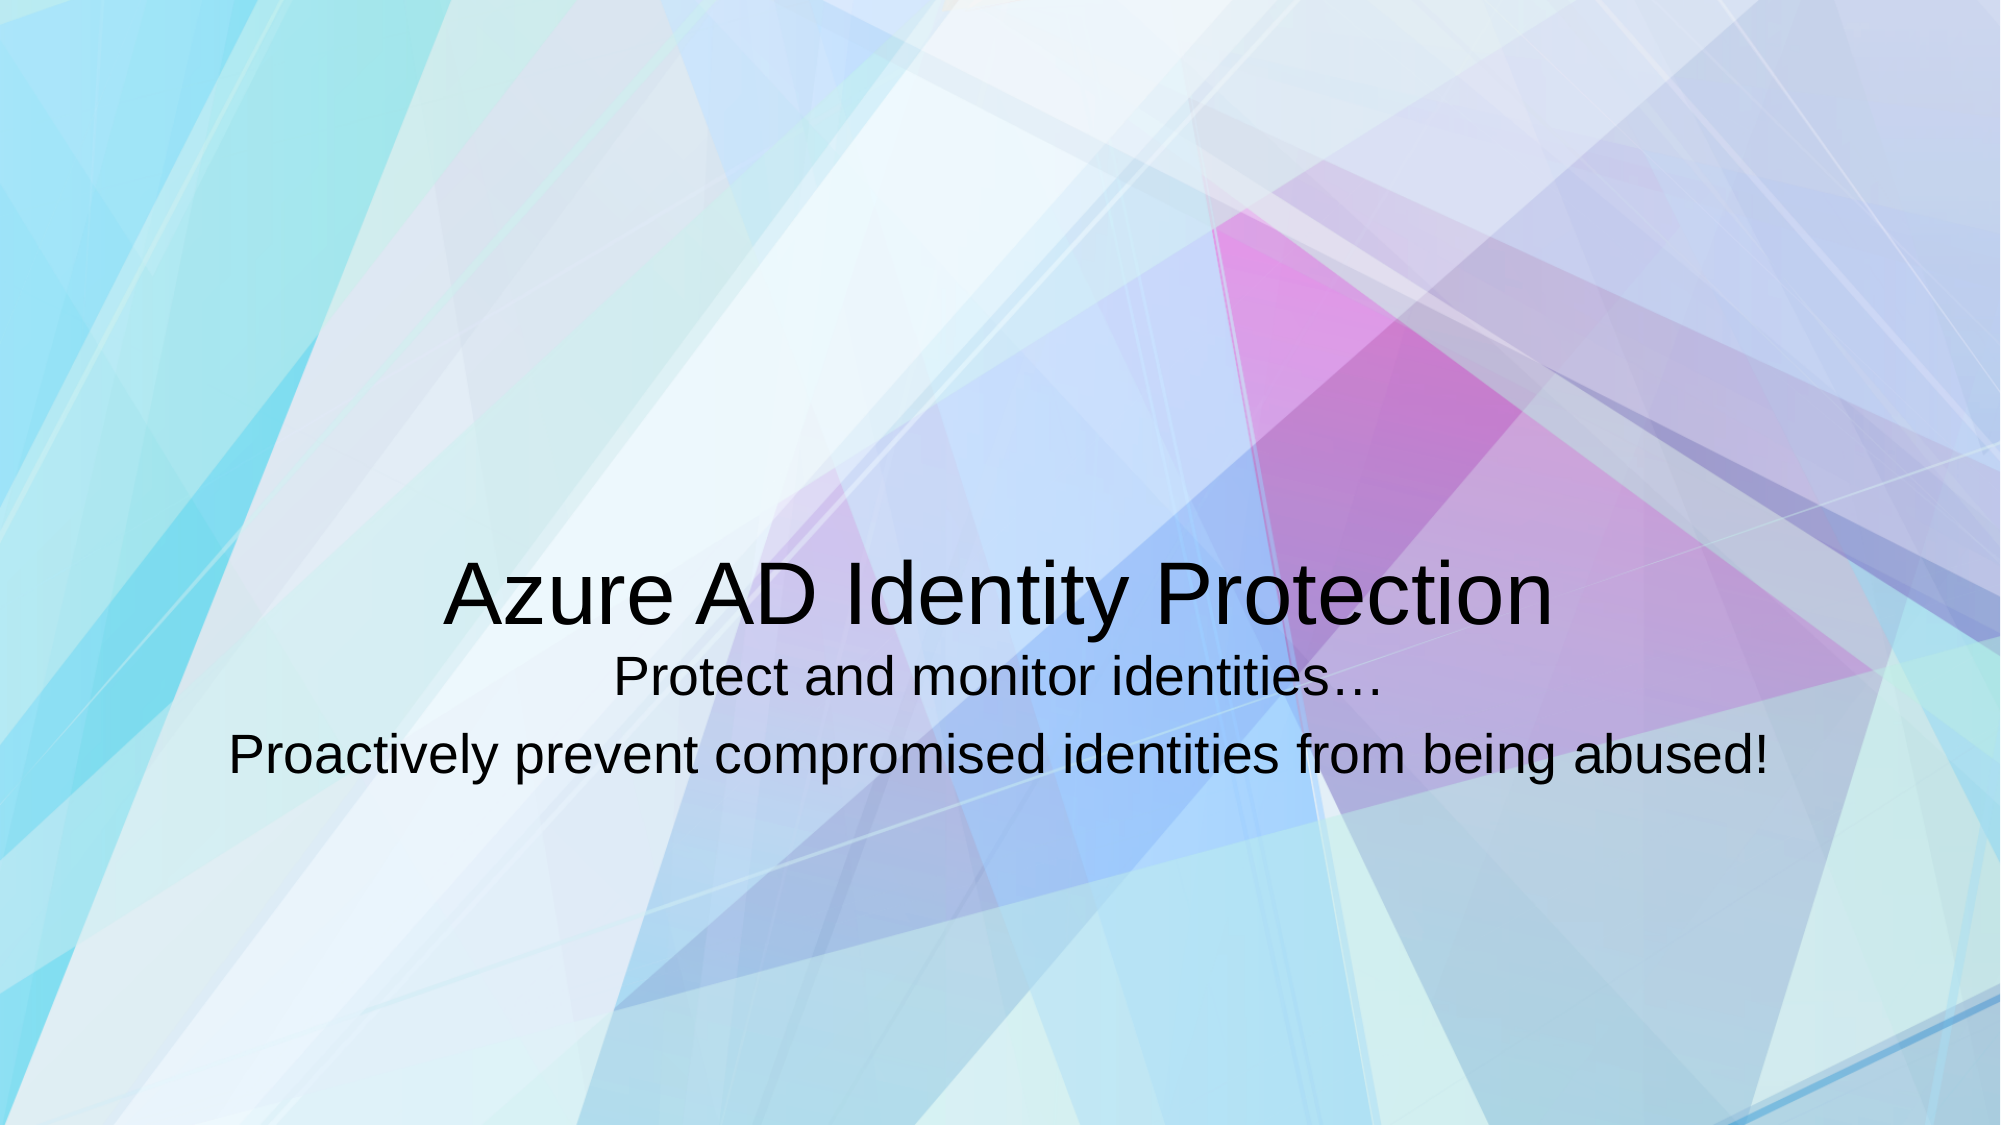

# Azure AD Identity Protection
Protect and monitor identities…
Proactively prevent compromised identities from being abused!
© EG A/S
17